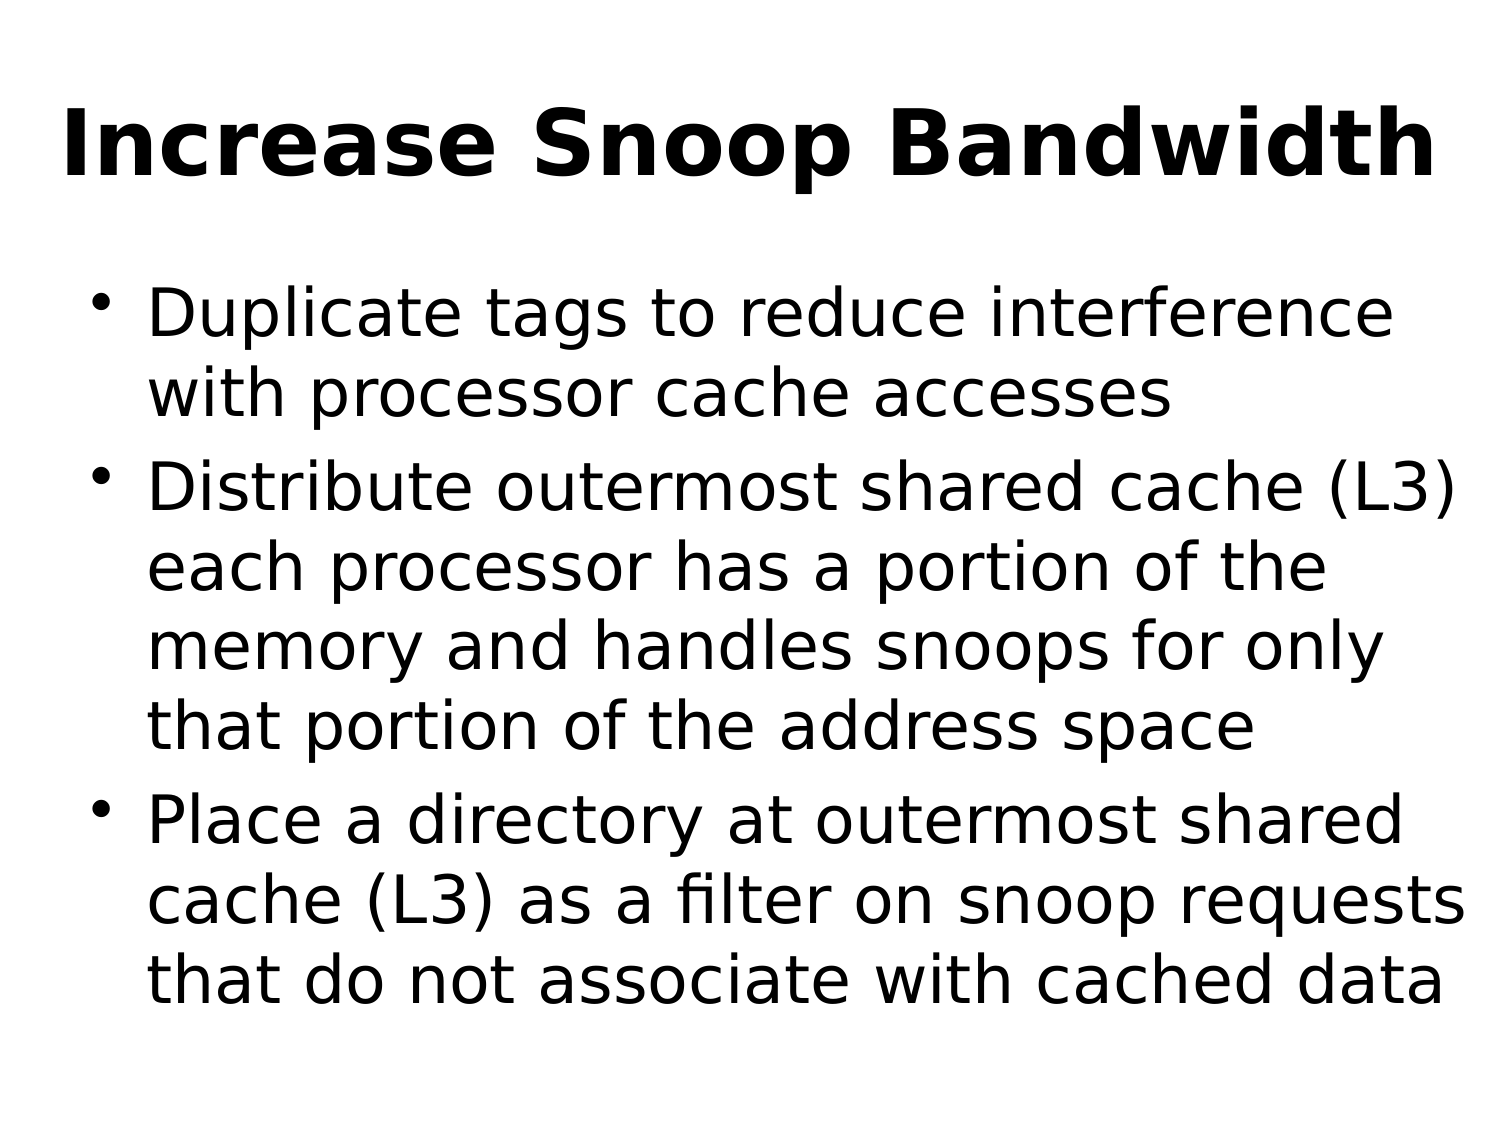

# Increase Snoop Bandwidth
Duplicate tags to reduce interference with processor cache accesses
Distribute outermost shared cache (L3) each processor has a portion of the memory and handles snoops for only that portion of the address space
Place a directory at outermost shared cache (L3) as a filter on snoop requests that do not associate with cached data